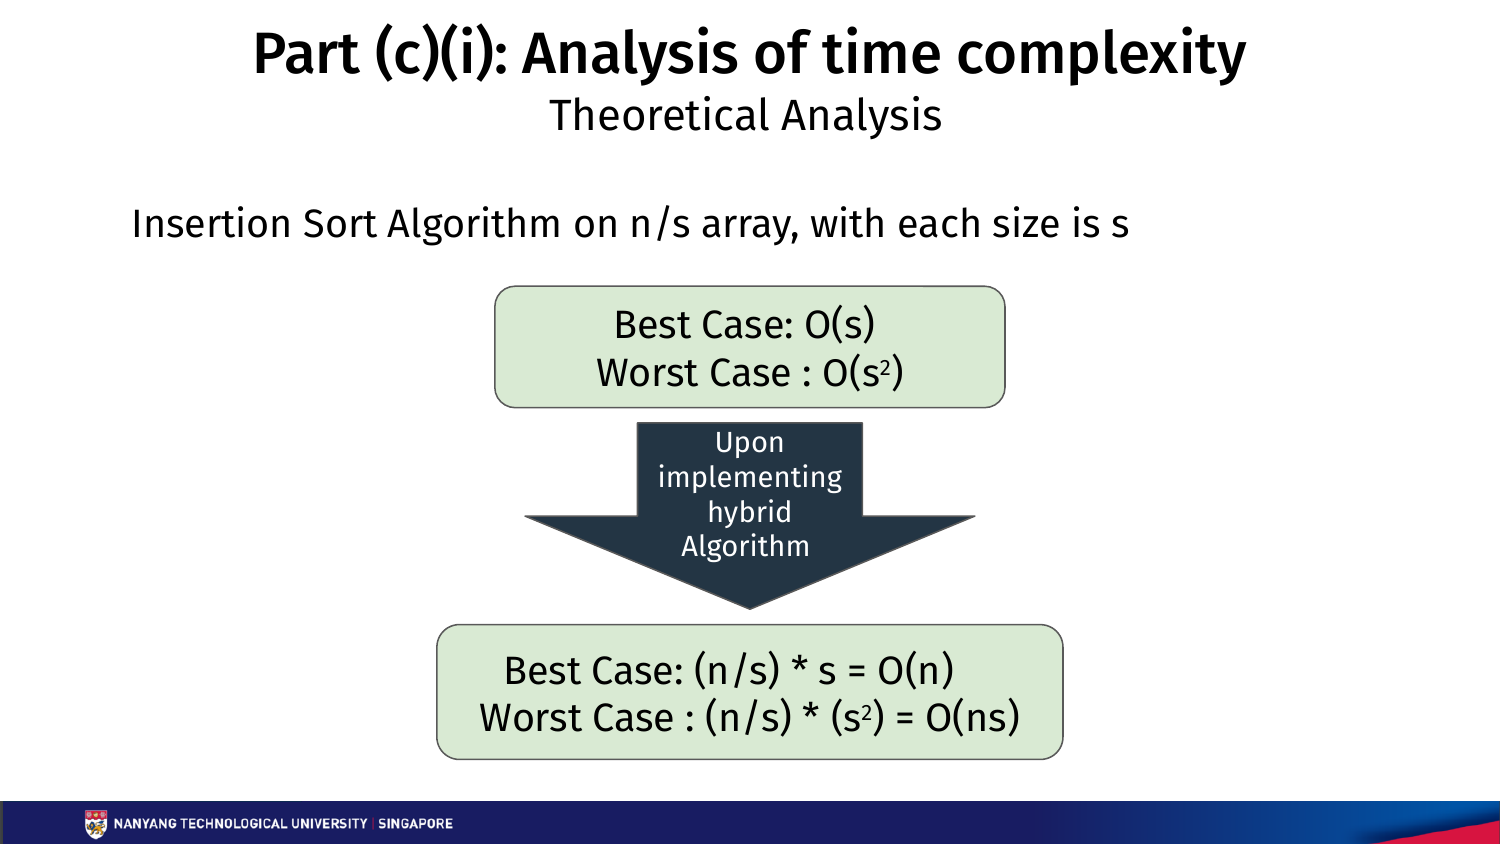

Part (c)(i): Analysis of time complexity

Theoretical Analysis

Insertion Sort Algorithm on n/s array, with each size is s
Best Case: O(s)
Worst Case : O(s2)
Upon implementing hybrid Algorithm
Best Case: (n/s) * s = O(n)
Worst Case : (n/s) * (s2) = O(ns)